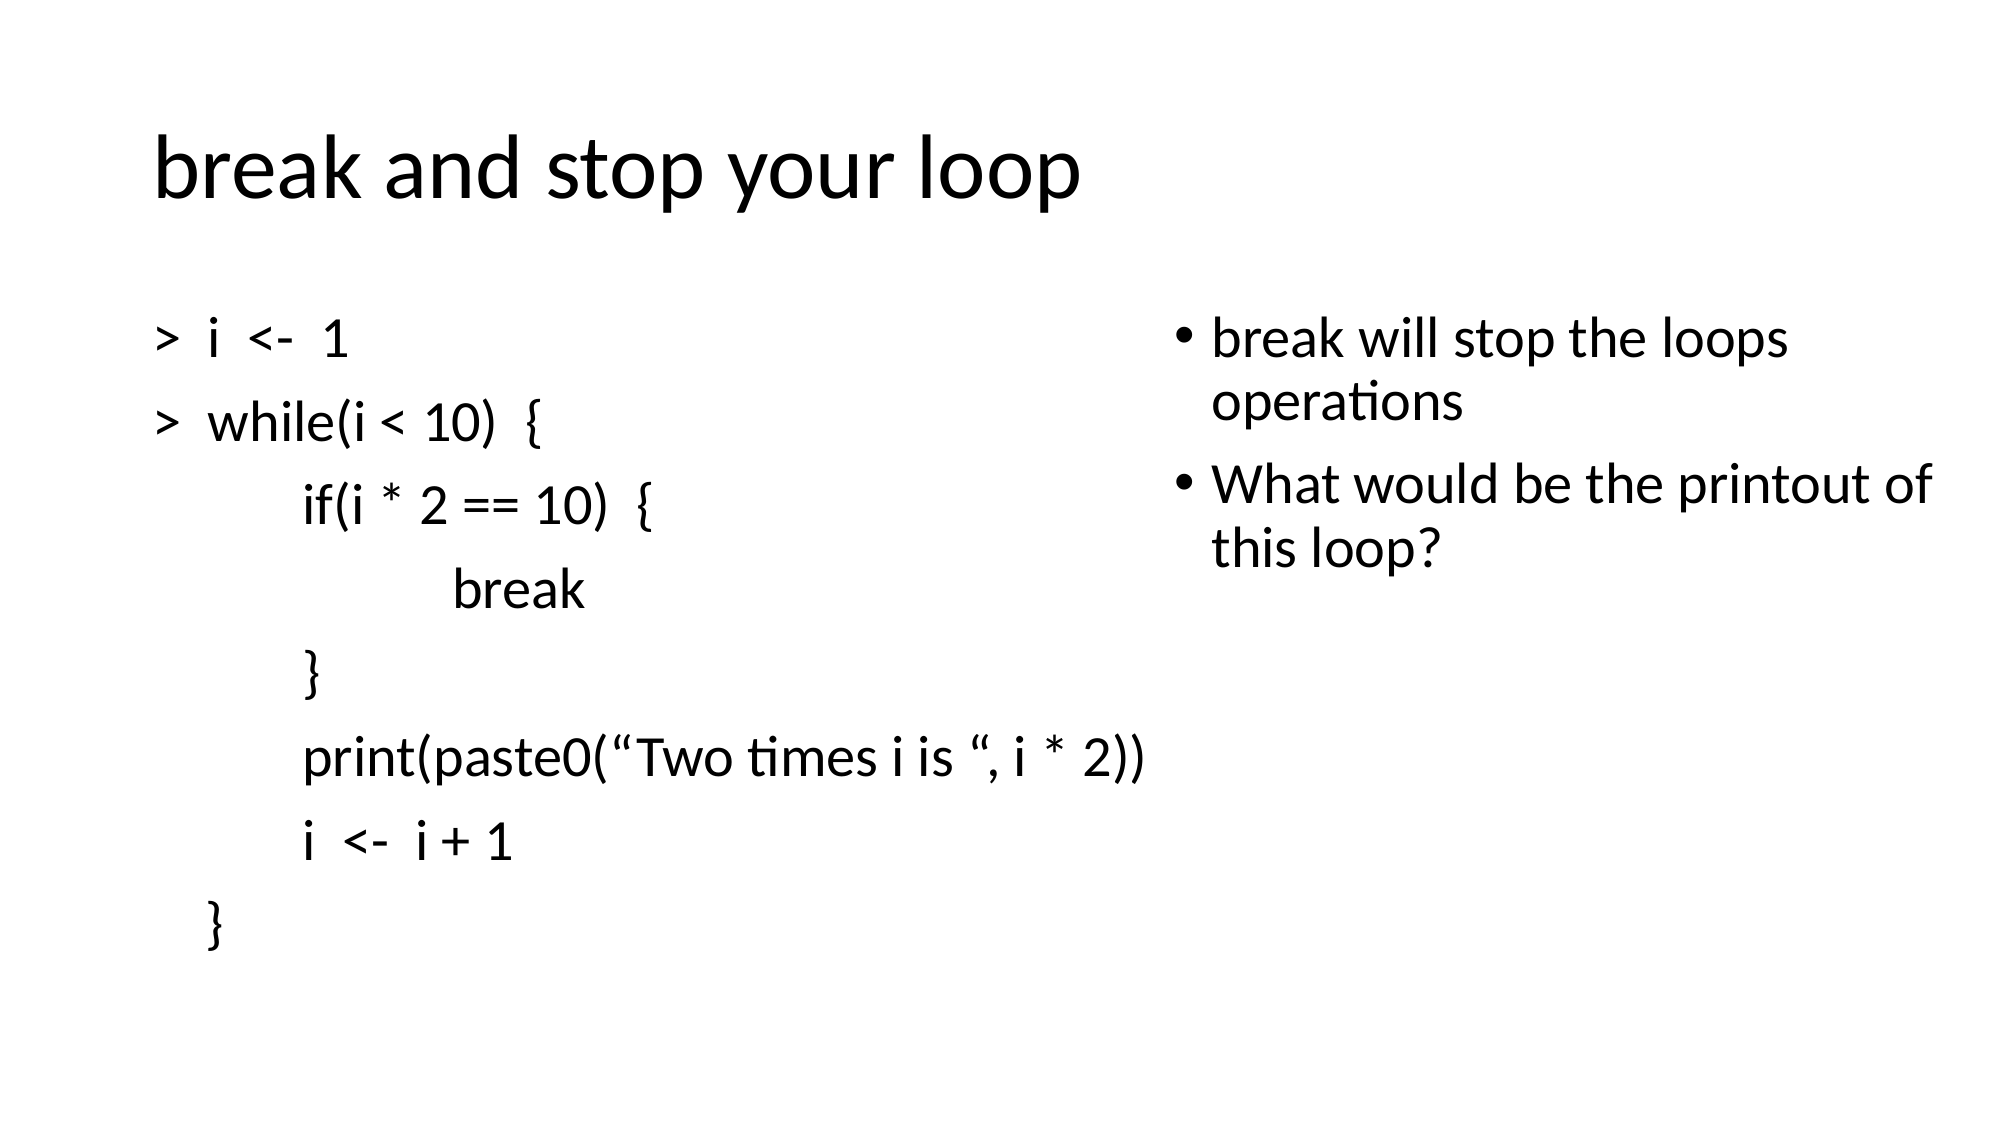

# break and stop your loop
break will stop the loops operations
What would be the printout of this loop?
>  i  <-  1
>  while(i < 10)  {
	if(i * 2 == 10)  {
		break
	}
	print(paste0(“Two times i is “, i * 2))
	i  <-  i + 1
    }